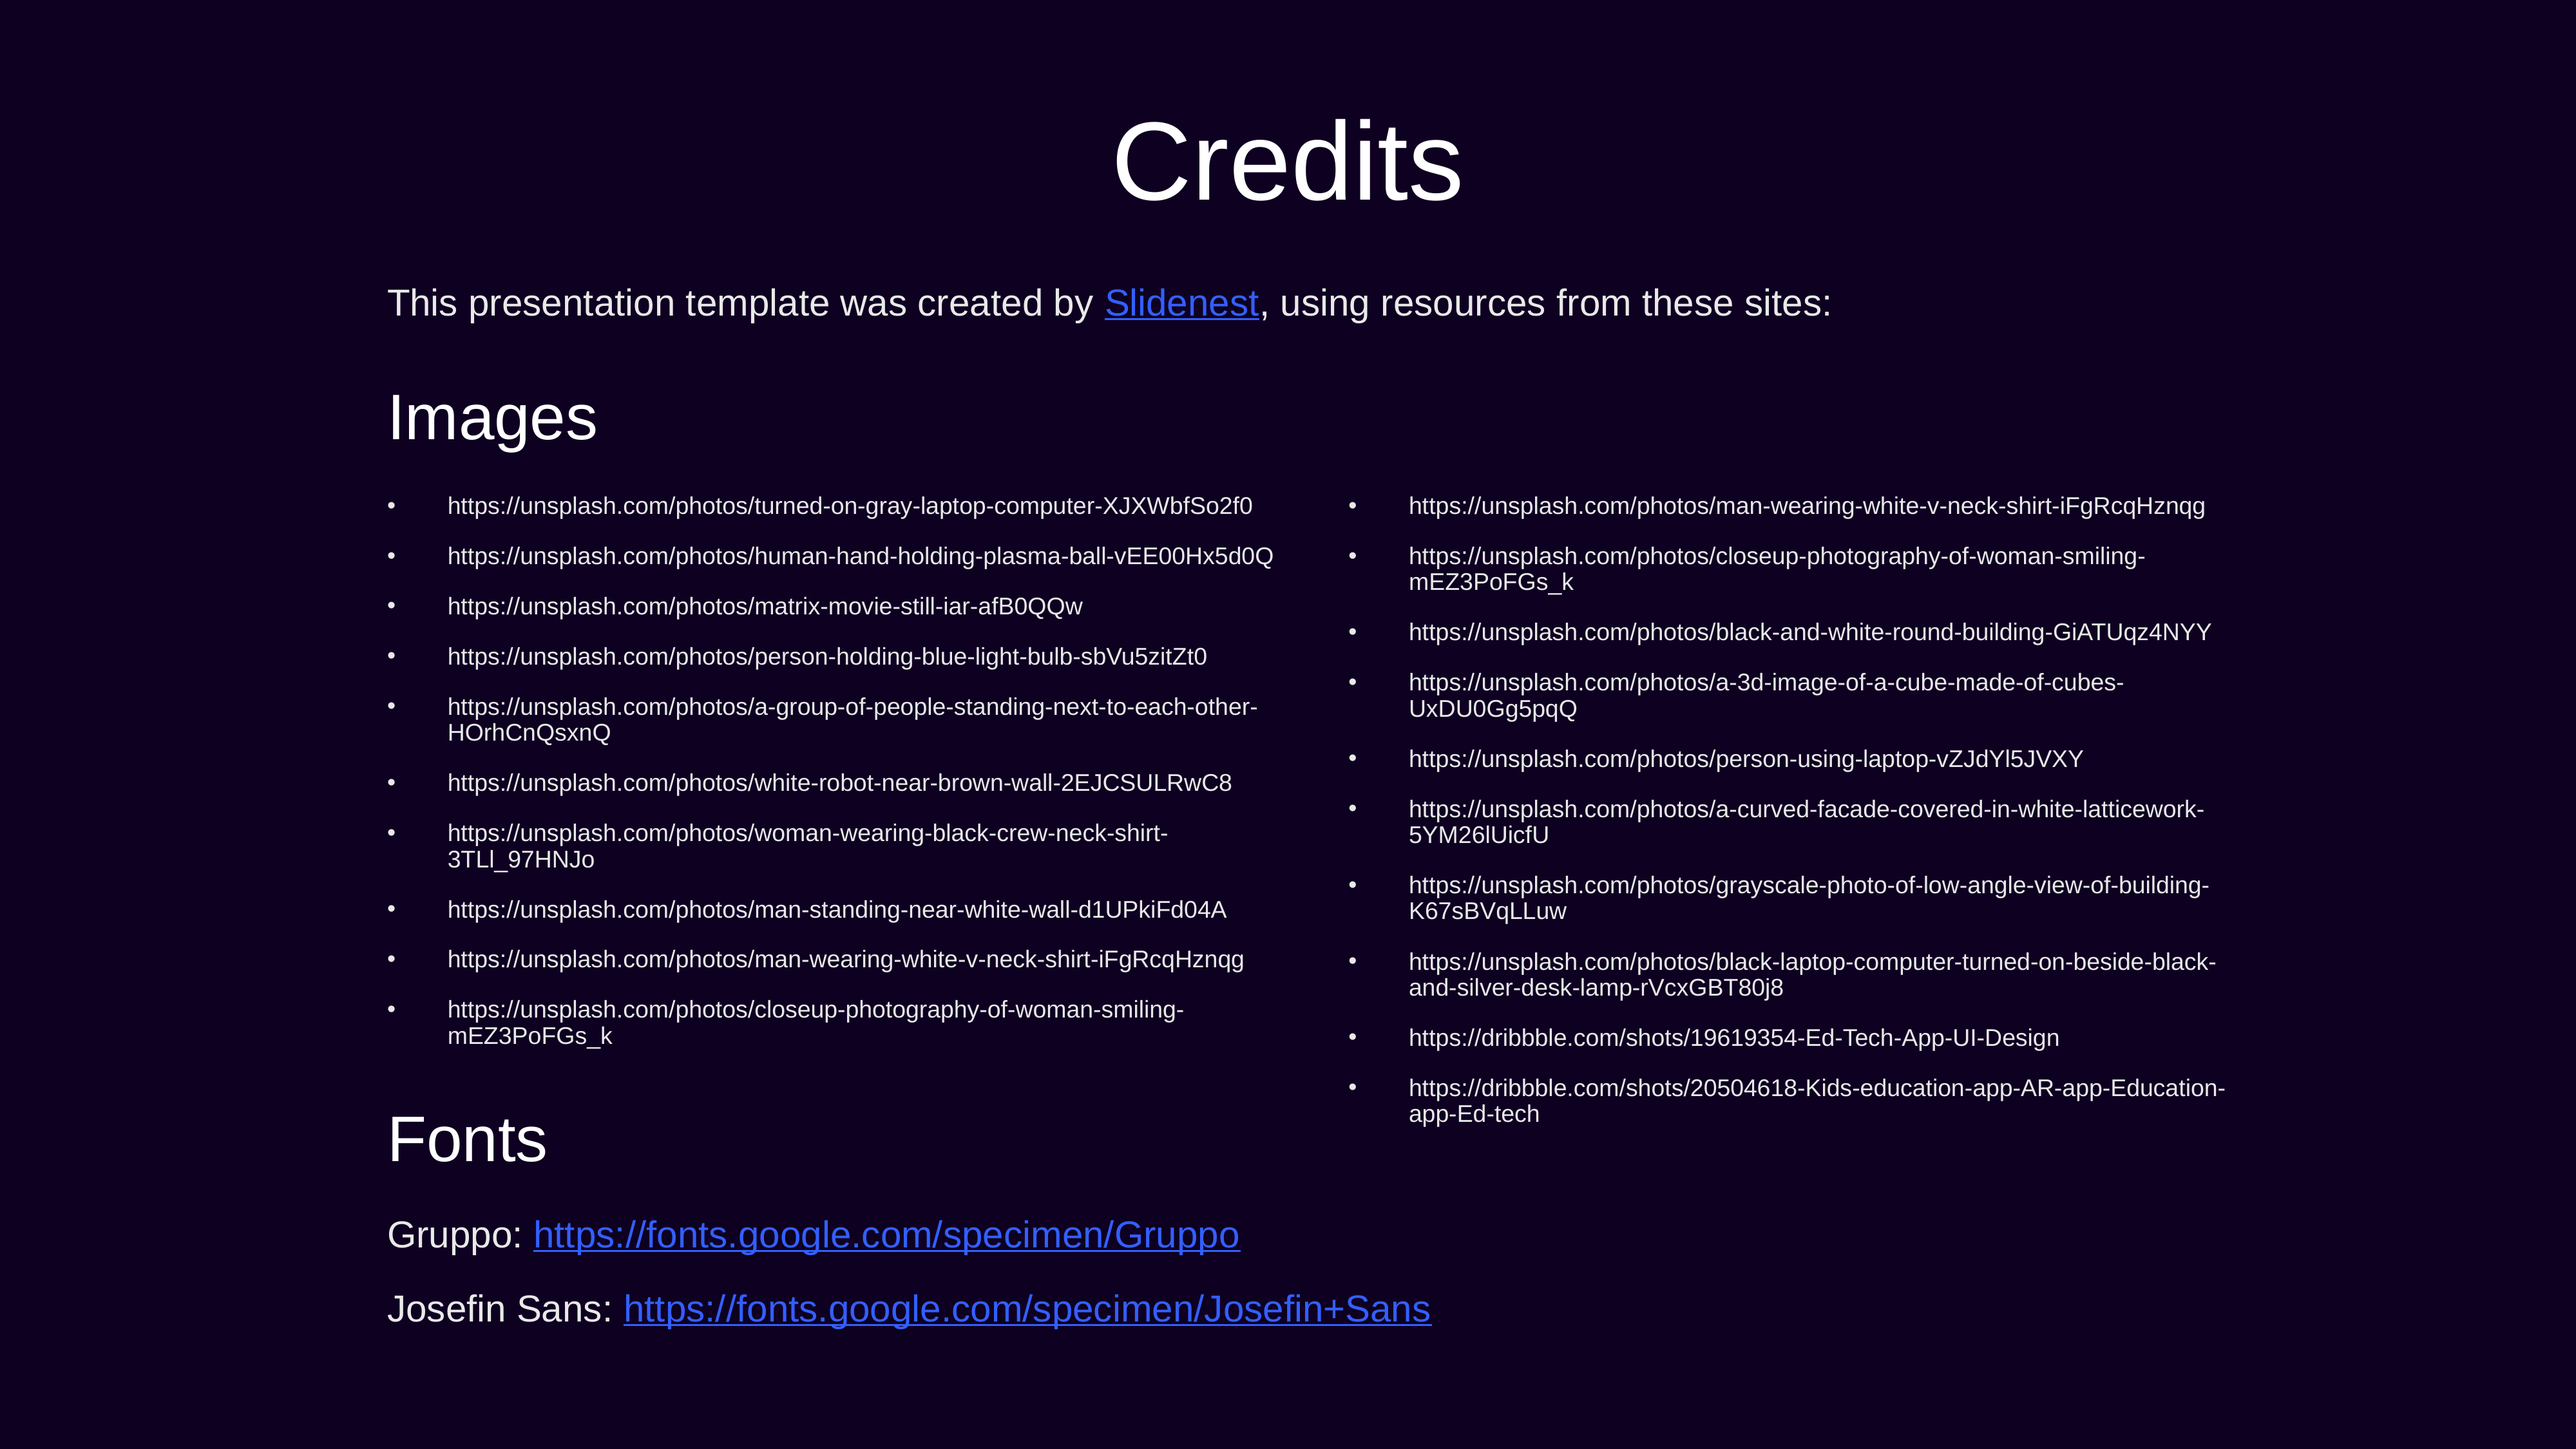

Credits
This presentation template was created by Slidenest, using resources from these sites:
Images
https://unsplash.com/photos/turned-on-gray-laptop-computer-XJXWbfSo2f0
https://unsplash.com/photos/human-hand-holding-plasma-ball-vEE00Hx5d0Q
https://unsplash.com/photos/matrix-movie-still-iar-afB0QQw
https://unsplash.com/photos/person-holding-blue-light-bulb-sbVu5zitZt0
https://unsplash.com/photos/a-group-of-people-standing-next-to-each-other-HOrhCnQsxnQ
https://unsplash.com/photos/white-robot-near-brown-wall-2EJCSULRwC8
https://unsplash.com/photos/woman-wearing-black-crew-neck-shirt-3TLl_97HNJo
https://unsplash.com/photos/man-standing-near-white-wall-d1UPkiFd04A
https://unsplash.com/photos/man-wearing-white-v-neck-shirt-iFgRcqHznqg
https://unsplash.com/photos/closeup-photography-of-woman-smiling-mEZ3PoFGs_k
https://unsplash.com/photos/man-wearing-white-v-neck-shirt-iFgRcqHznqg
https://unsplash.com/photos/closeup-photography-of-woman-smiling-mEZ3PoFGs_k
https://unsplash.com/photos/black-and-white-round-building-GiATUqz4NYY
https://unsplash.com/photos/a-3d-image-of-a-cube-made-of-cubes-UxDU0Gg5pqQ
https://unsplash.com/photos/person-using-laptop-vZJdYl5JVXY
https://unsplash.com/photos/a-curved-facade-covered-in-white-latticework-5YM26lUicfU
https://unsplash.com/photos/grayscale-photo-of-low-angle-view-of-building-K67sBVqLLuw
https://unsplash.com/photos/black-laptop-computer-turned-on-beside-black-and-silver-desk-lamp-rVcxGBT80j8
https://dribbble.com/shots/19619354-Ed-Tech-App-UI-Design
https://dribbble.com/shots/20504618-Kids-education-app-AR-app-Education-app-Ed-tech
Fonts
Gruppo: https://fonts.google.com/specimen/Gruppo
Josefin Sans: https://fonts.google.com/specimen/Josefin+Sans